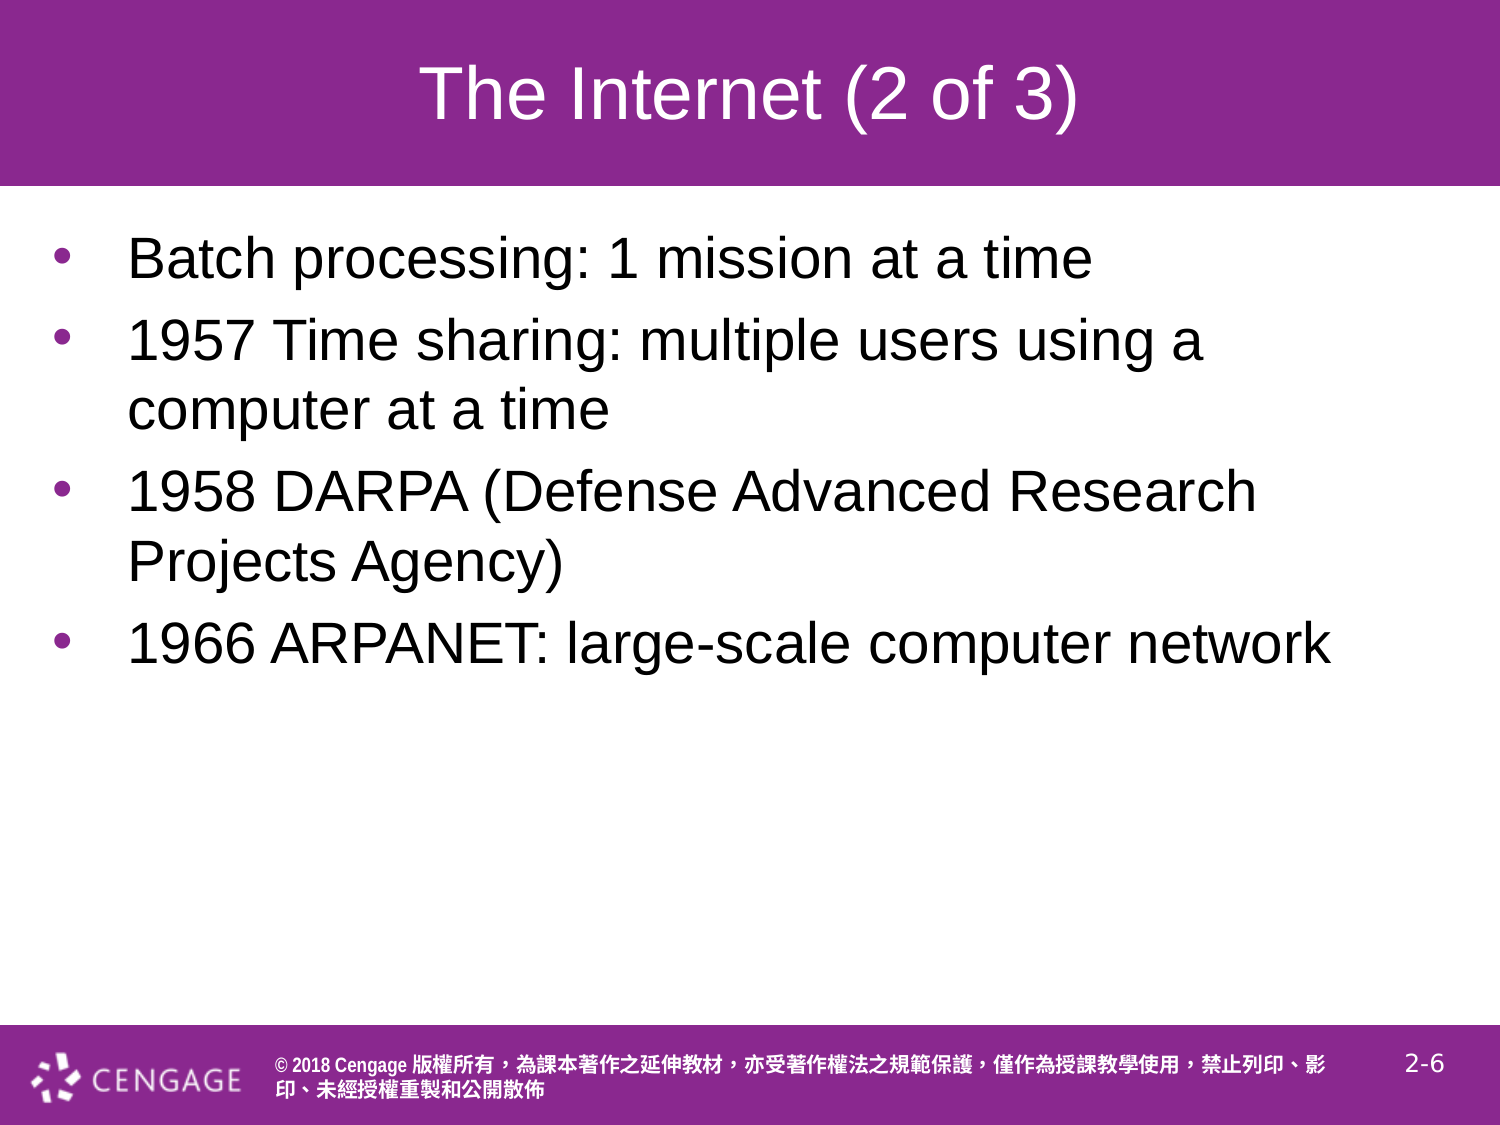

# The Internet (2 of 3)
Batch processing: 1 mission at a time
1957 Time sharing: multiple users using a computer at a time
1958 DARPA (Defense Advanced Research Projects Agency)
1966 ARPANET: large-scale computer network